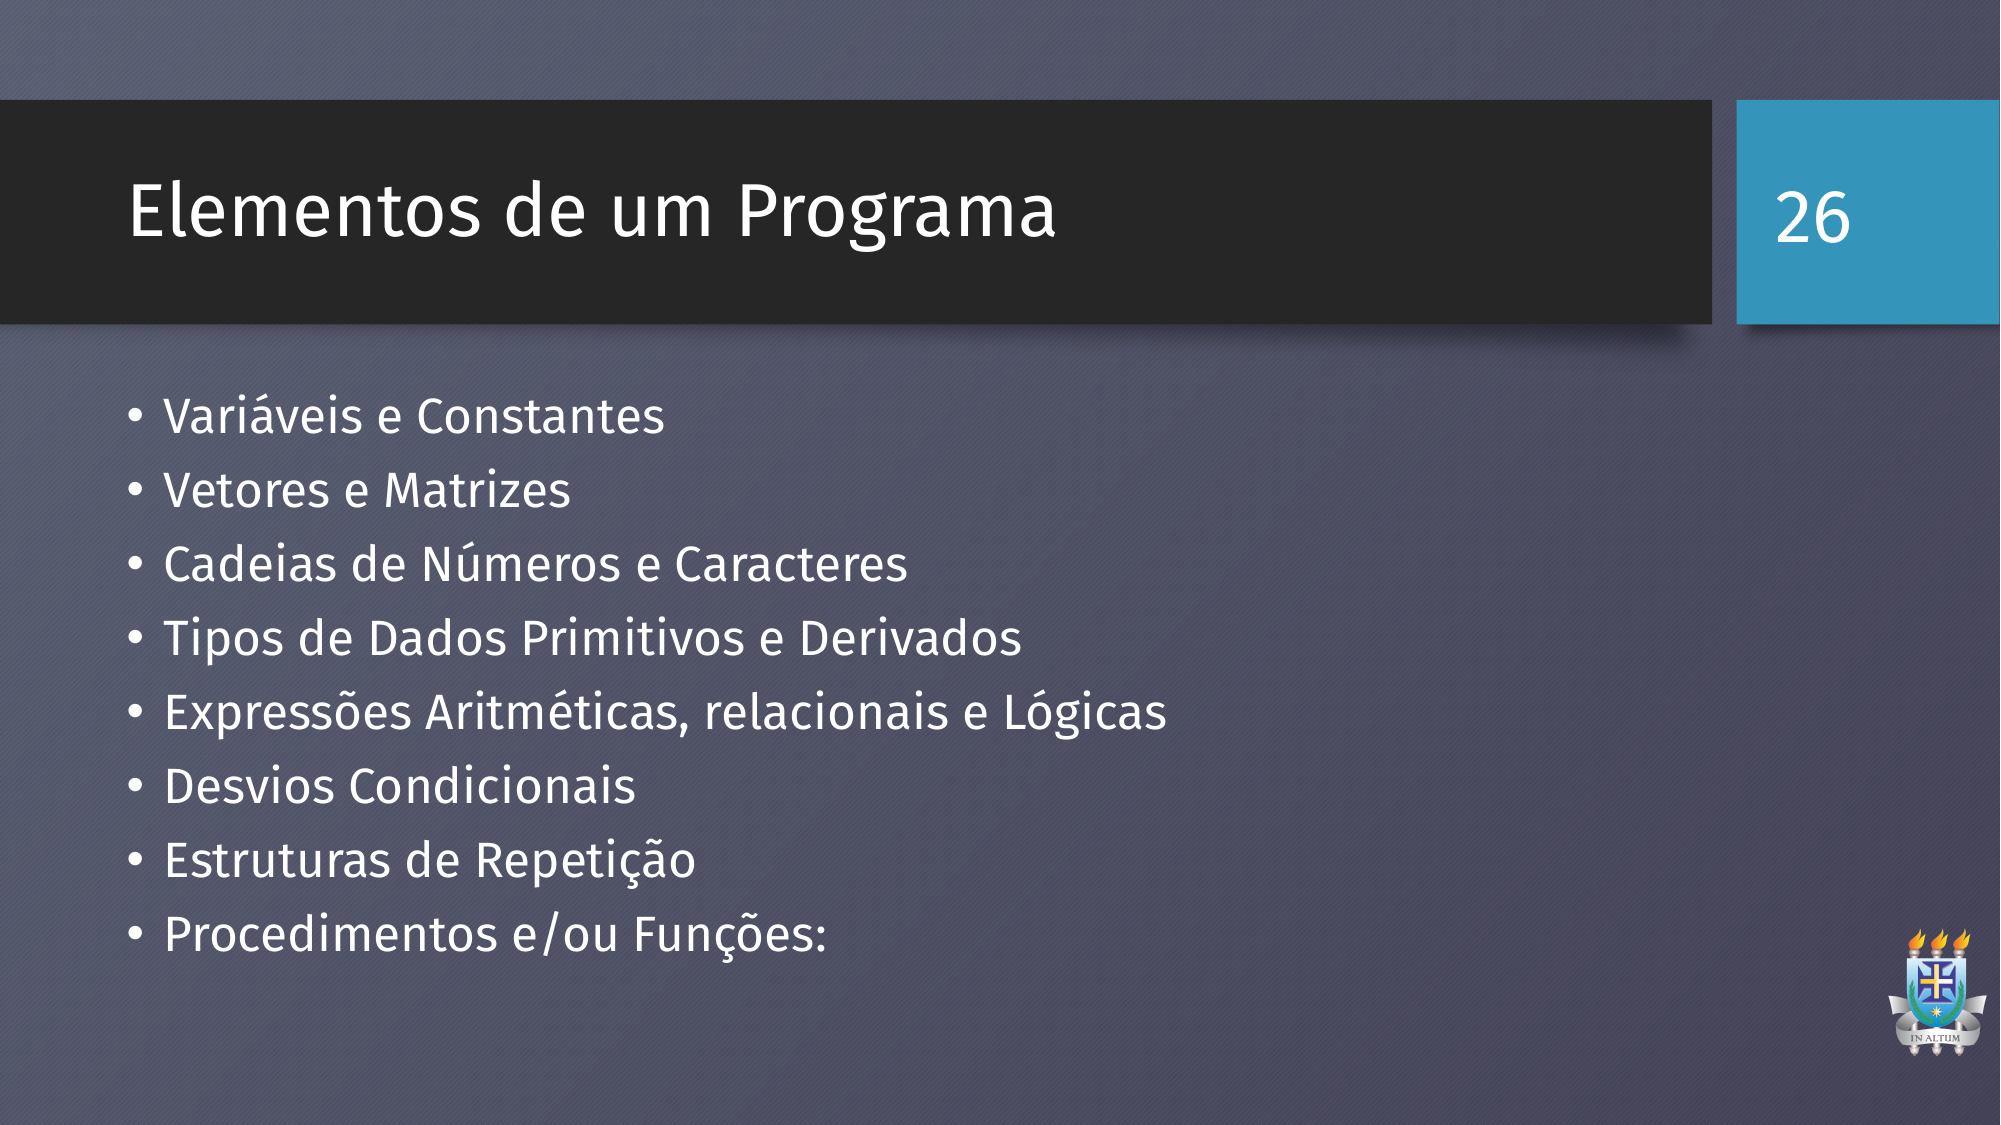

26
# Elementos de um Programa
Variáveis e Constantes
Vetores e Matrizes
Cadeias de Números e Caracteres
Tipos de Dados Primitivos e Derivados
Expressões Aritméticas, relacionais e Lógicas
Desvios Condicionais
Estruturas de Repetição
Procedimentos e/ou Funções: